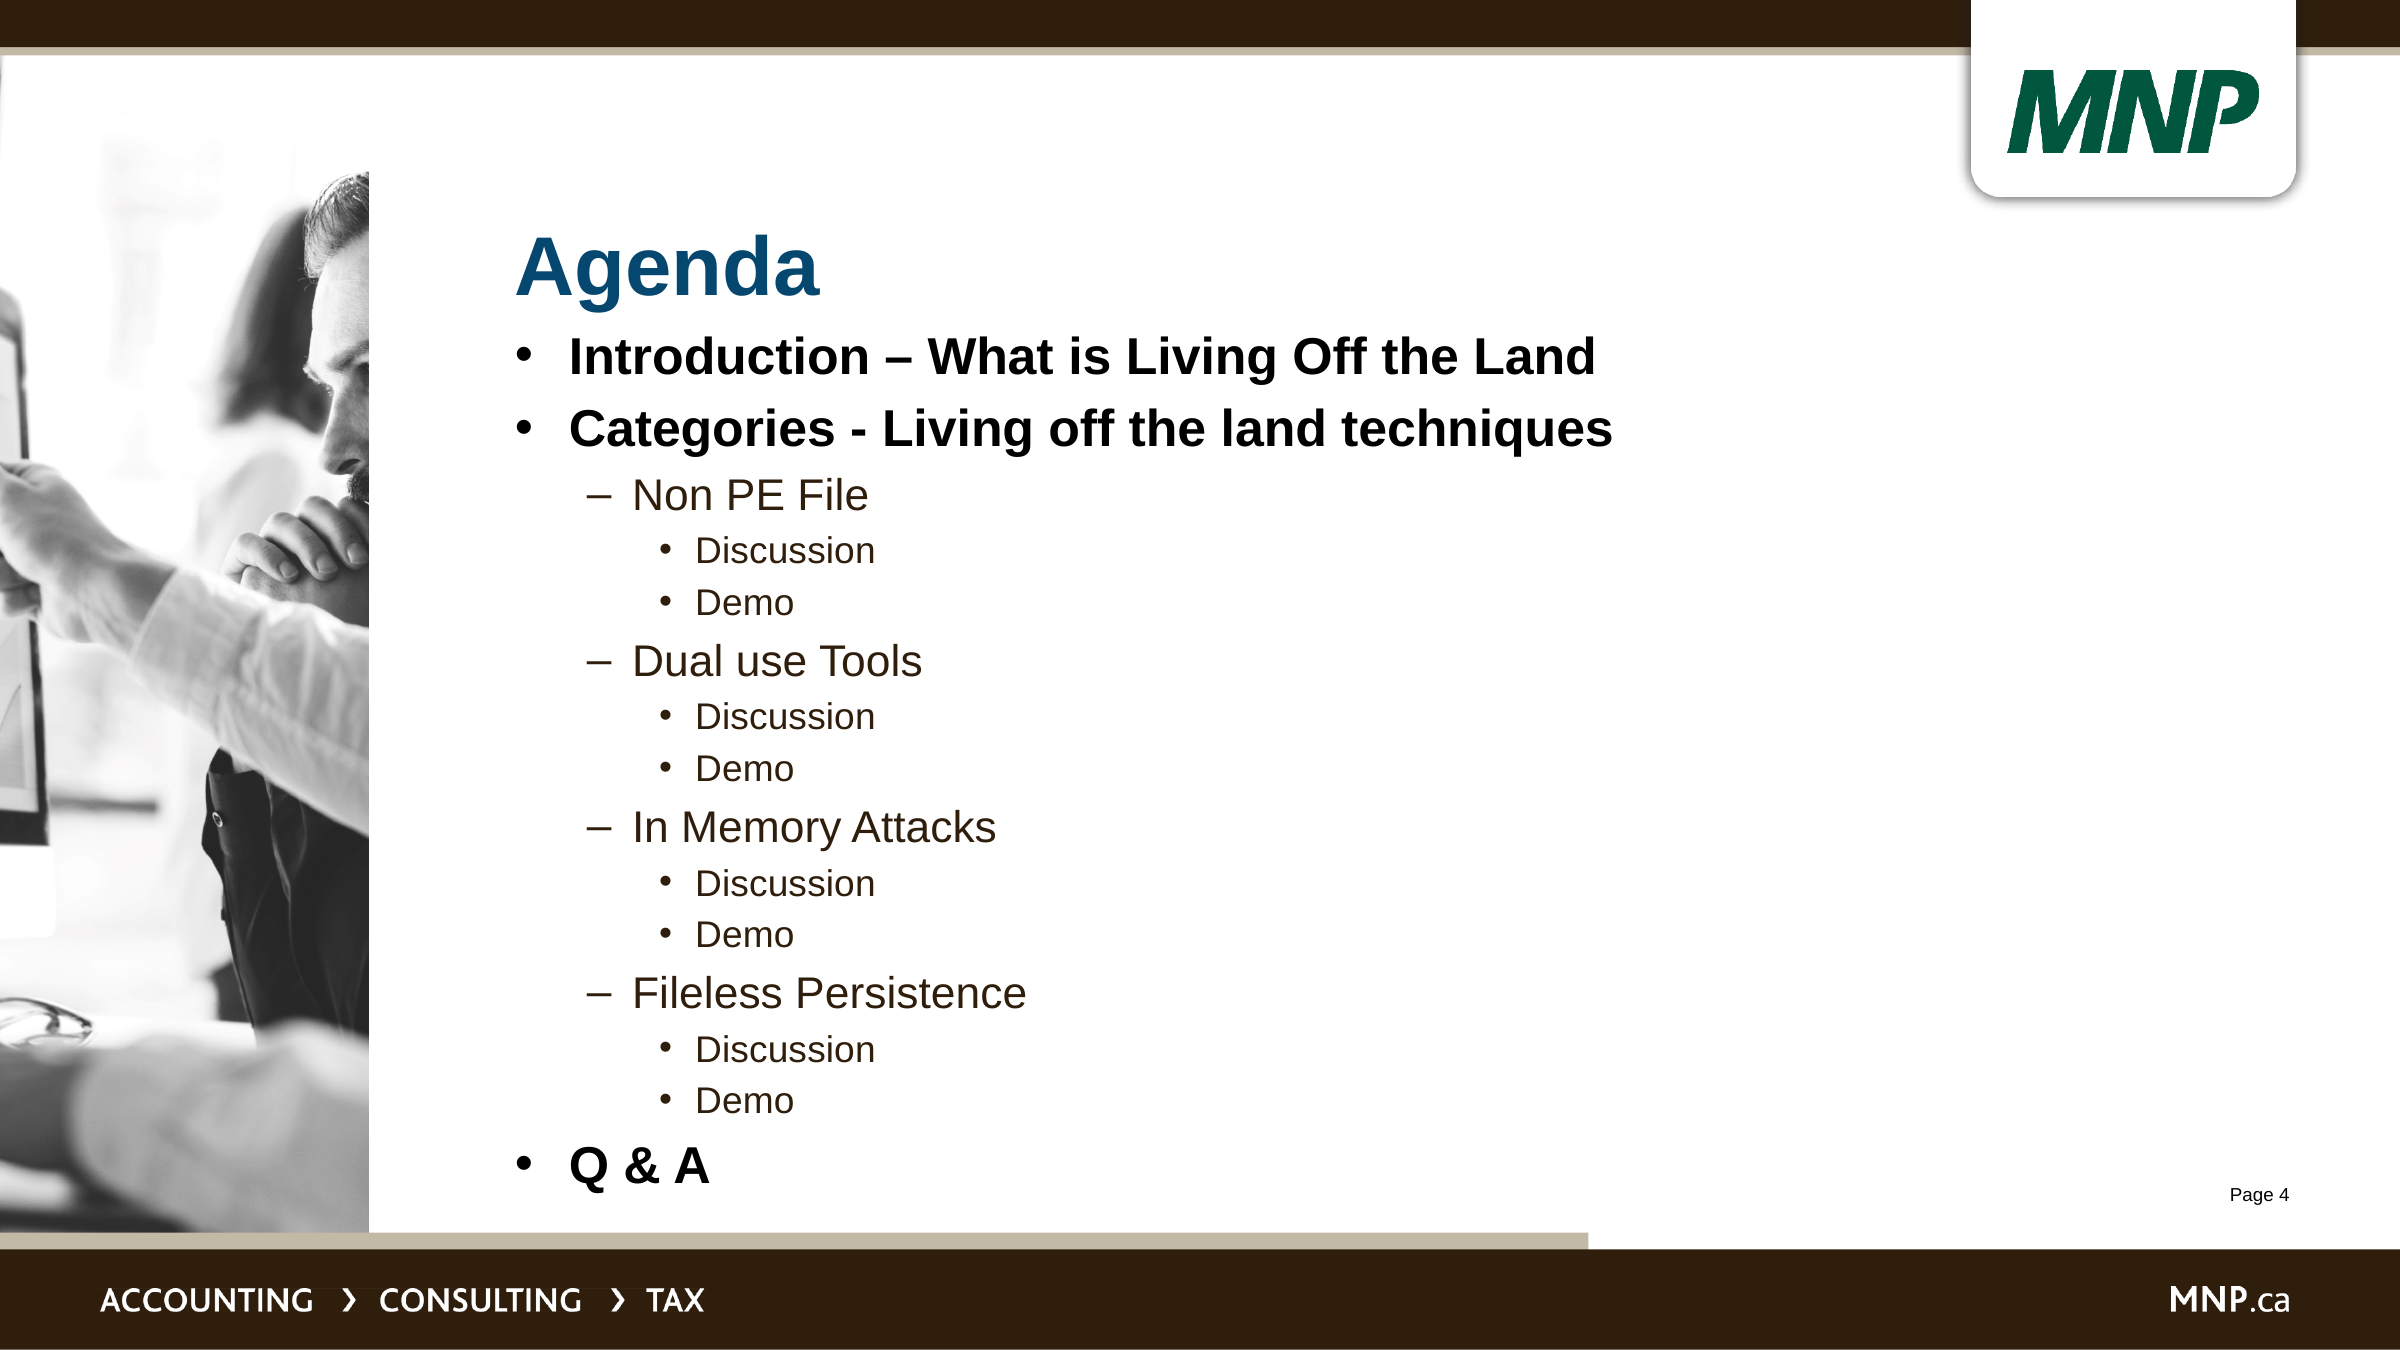

# Agenda
Introduction – What is Living Off the Land
Categories - Living off the land techniques
Non PE File
Discussion
Demo
Dual use Tools
Discussion
Demo
In Memory Attacks
Discussion
Demo
Fileless Persistence
Discussion
Demo
Q & A